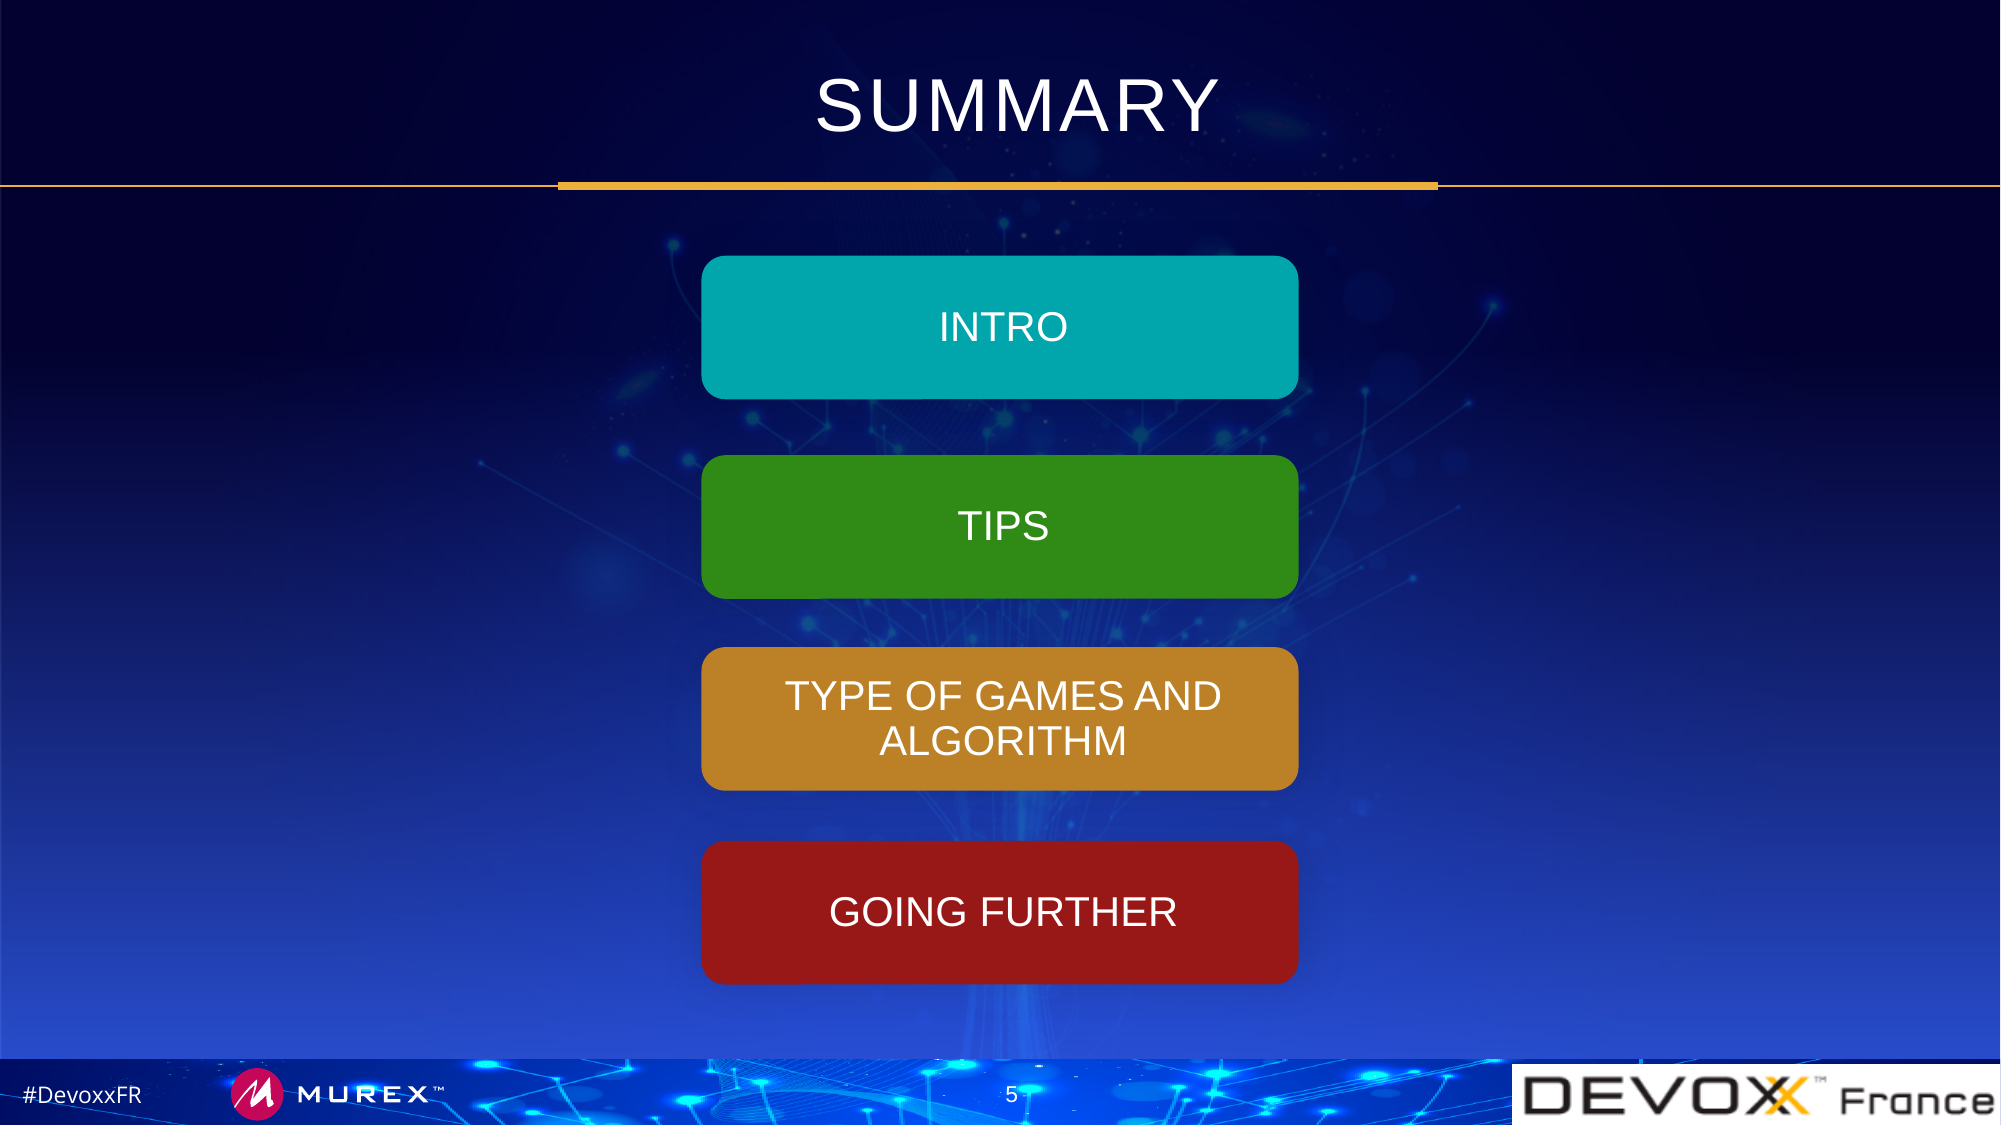

# SUMMARY
INTRO
TIPS
TYPE OF GAMES AND ALGORITHM
GOING FURTHER